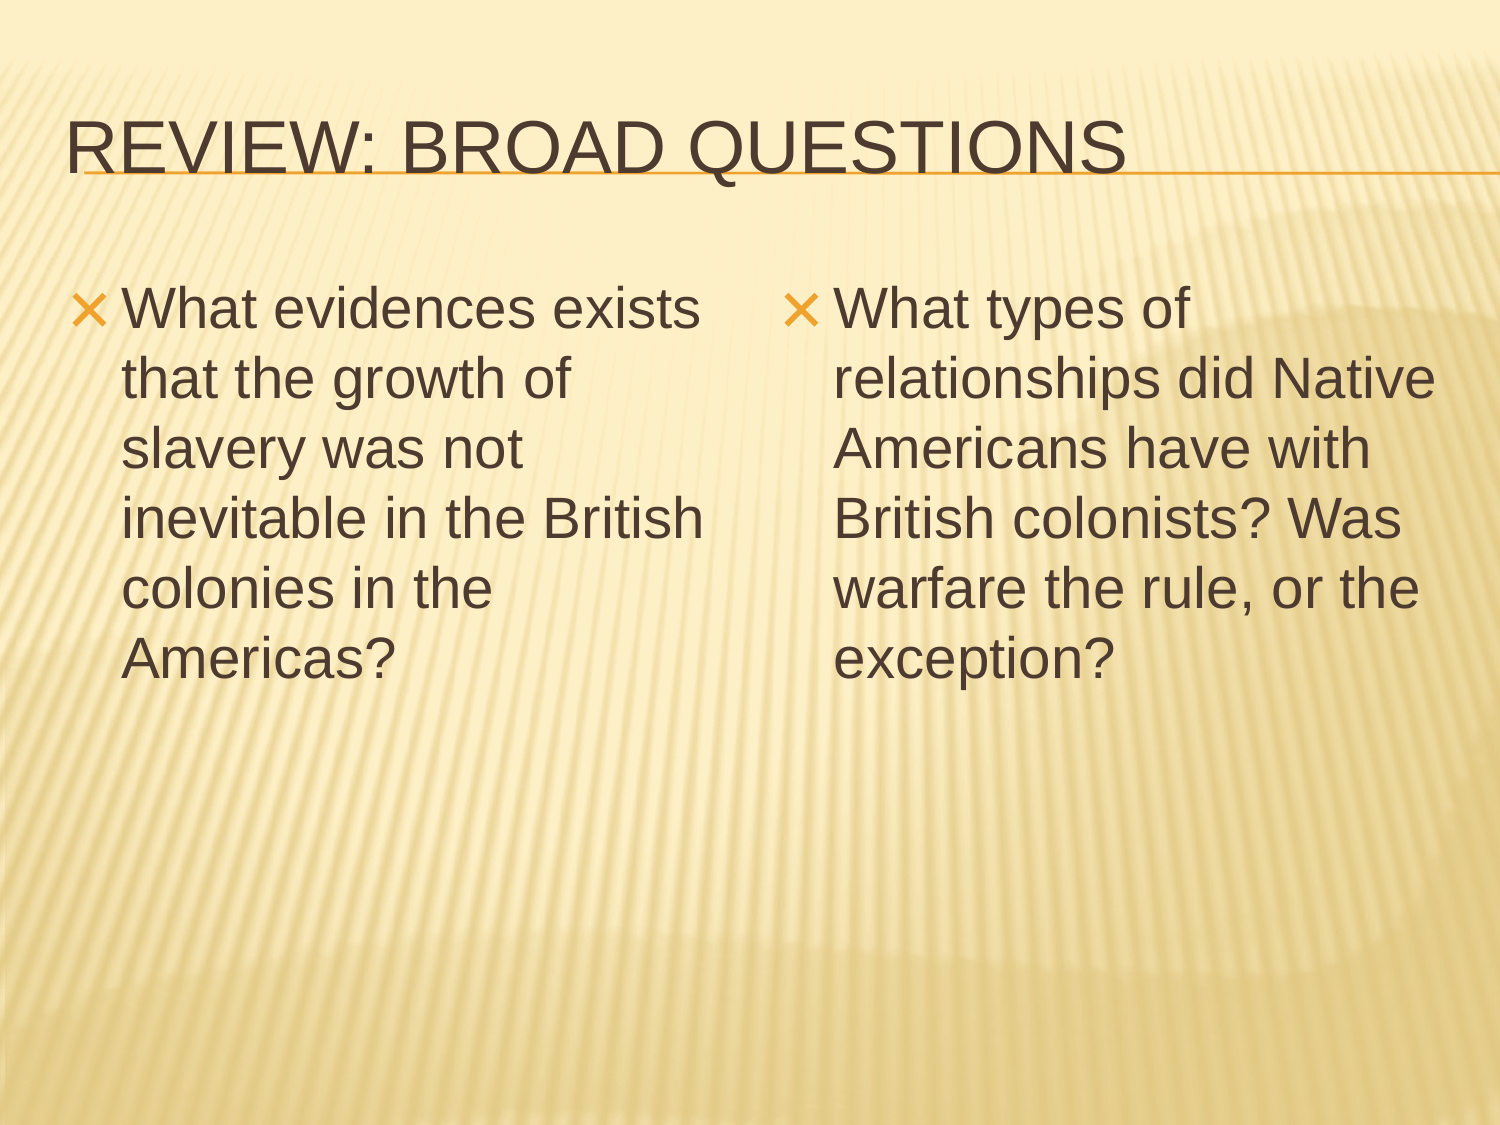

# REVIEW: BROAD QUESTIONS
What evidences exists that the growth of slavery was not inevitable in the British colonies in the Americas?
What types of relationships did Native Americans have with British colonists? Was warfare the rule, or the exception?